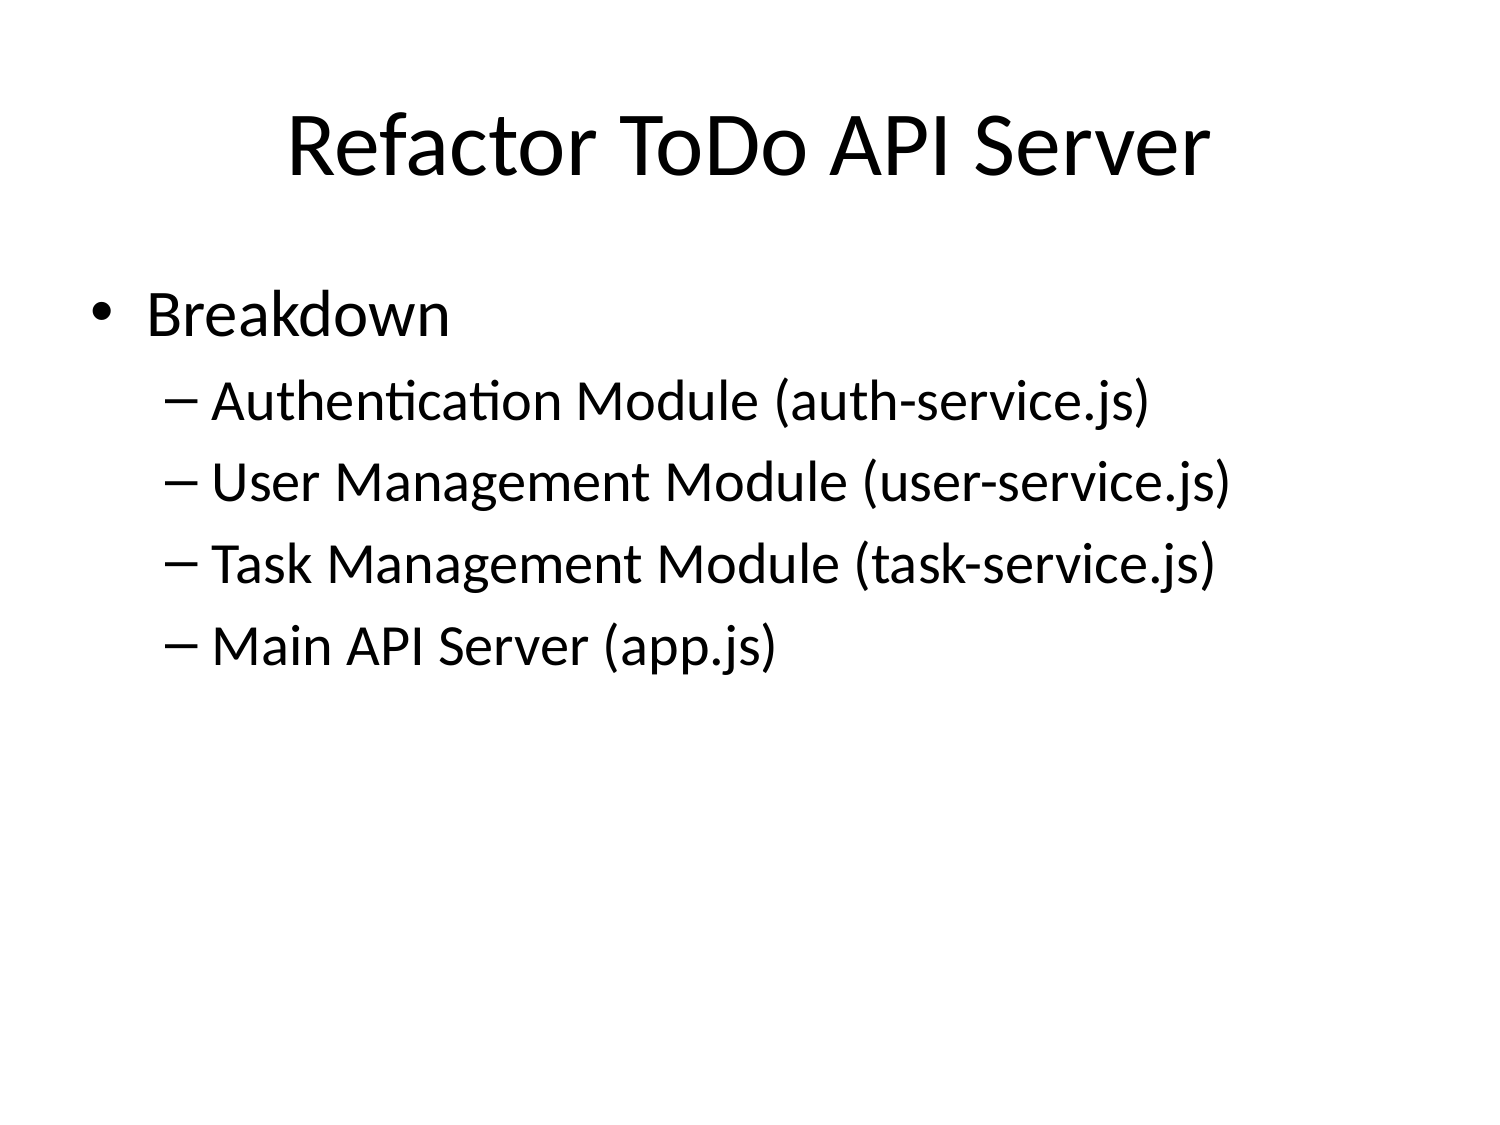

# Refactor ToDo API Server
Breakdown
Authentication Module (auth-service.js)
User Management Module (user-service.js)
Task Management Module (task-service.js)
Main API Server (app.js)